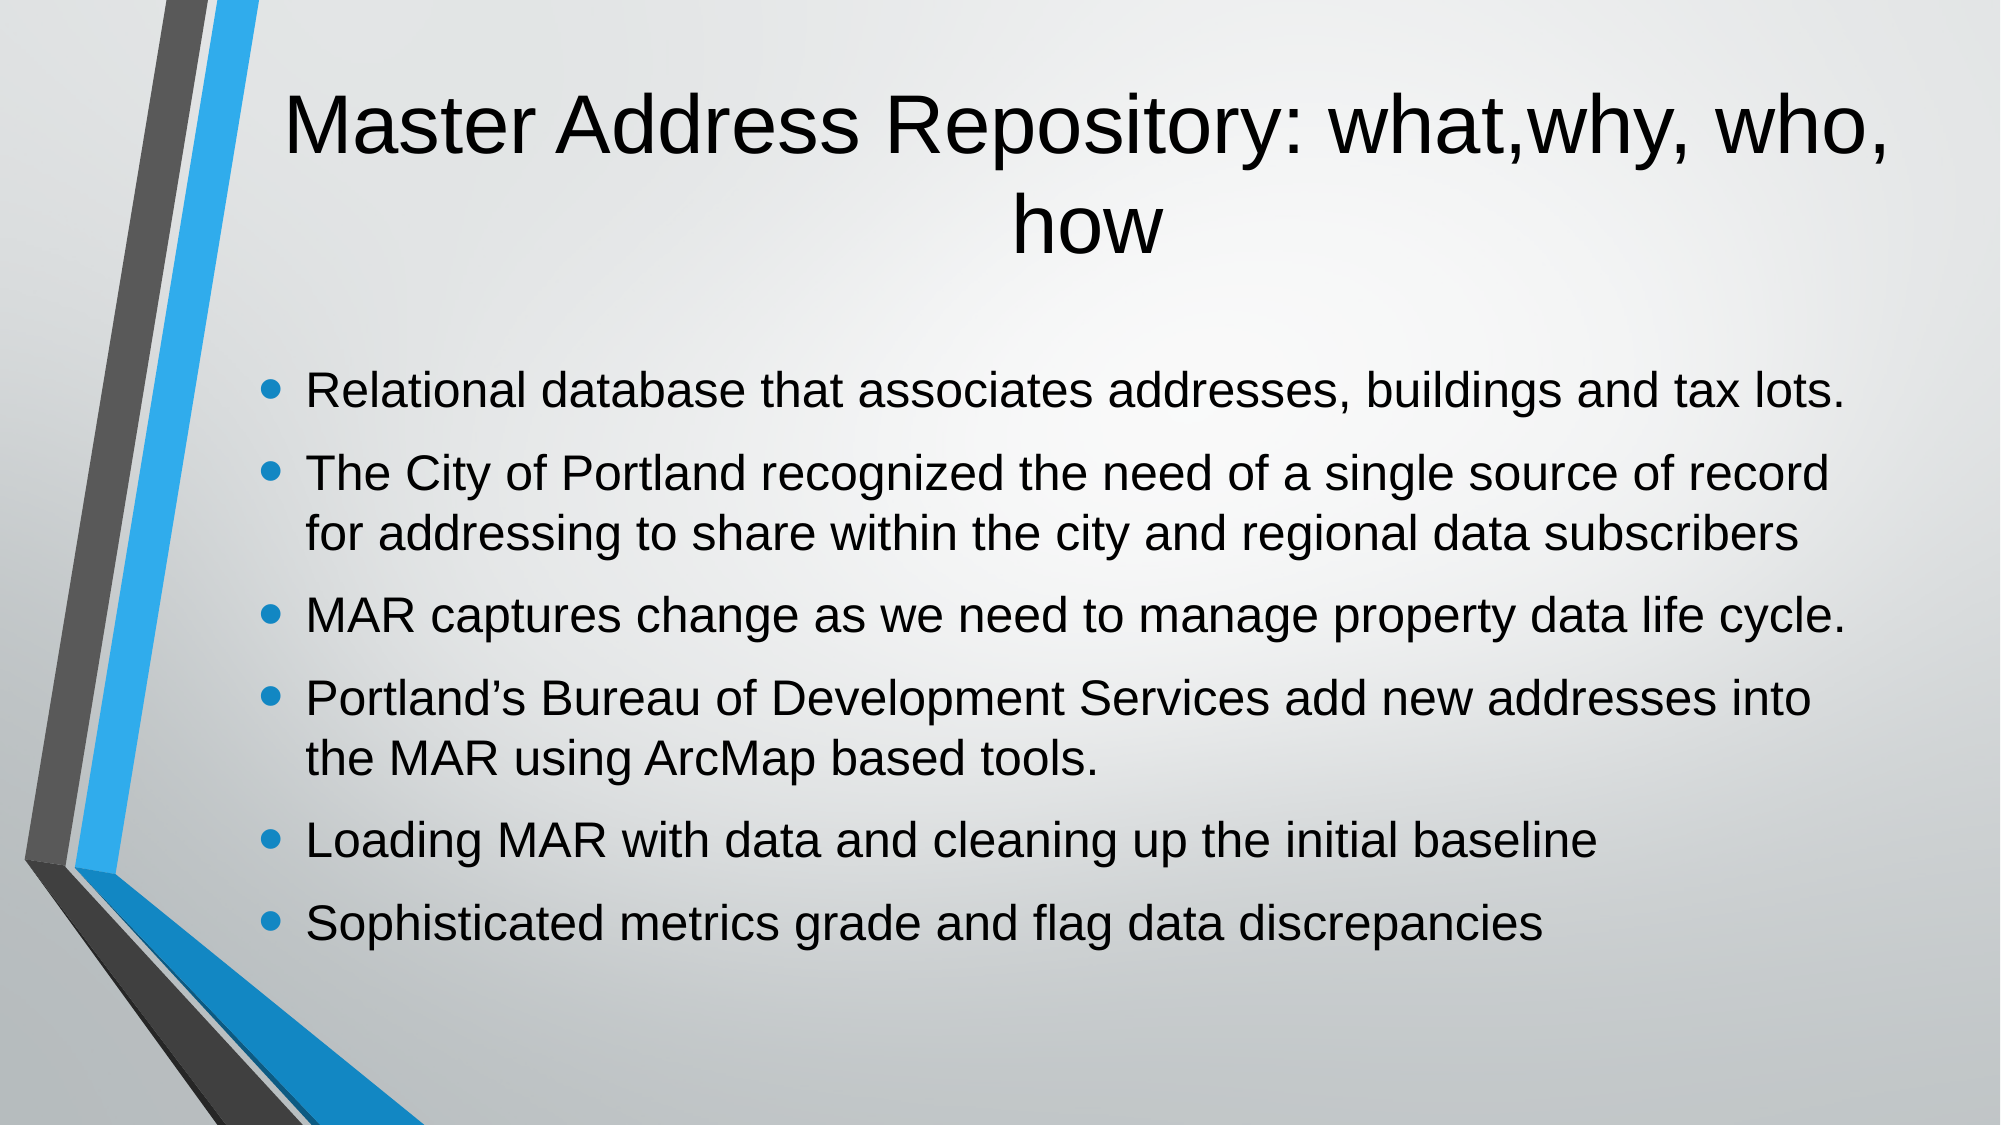

# Master Address Repository: what,why, who, how
Relational database that associates addresses, buildings and tax lots.
The City of Portland recognized the need of a single source of record for addressing to share within the city and regional data subscribers
MAR captures change as we need to manage property data life cycle.
Portland’s Bureau of Development Services add new addresses into the MAR using ArcMap based tools.
Loading MAR with data and cleaning up the initial baseline
Sophisticated metrics grade and flag data discrepancies